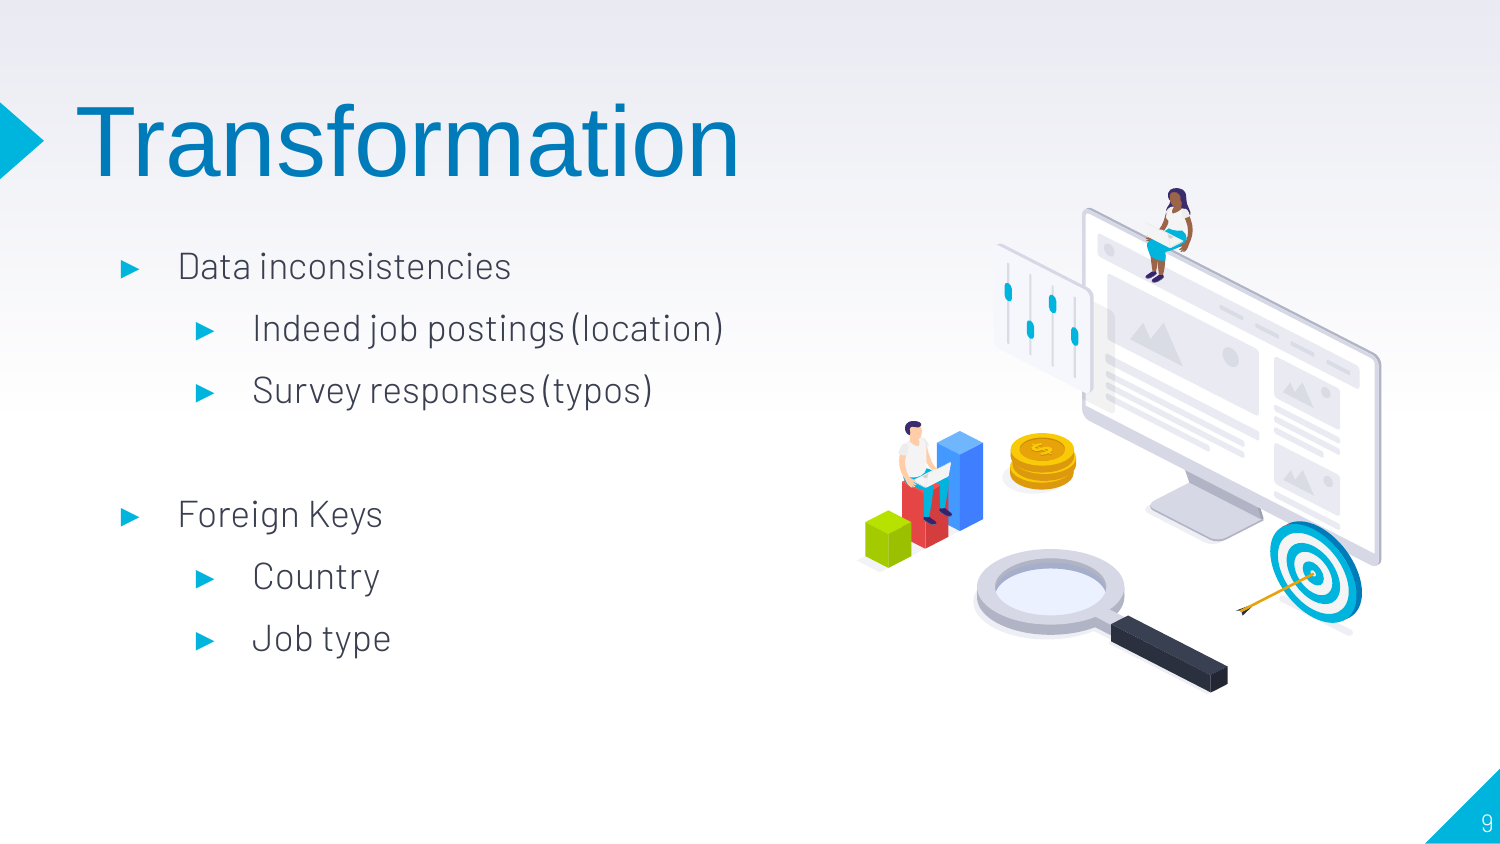

# Transformation

Data inconsistencies
Indeed job postings (location)
Survey responses (typos)

Foreign Keys
Country
Job type

9